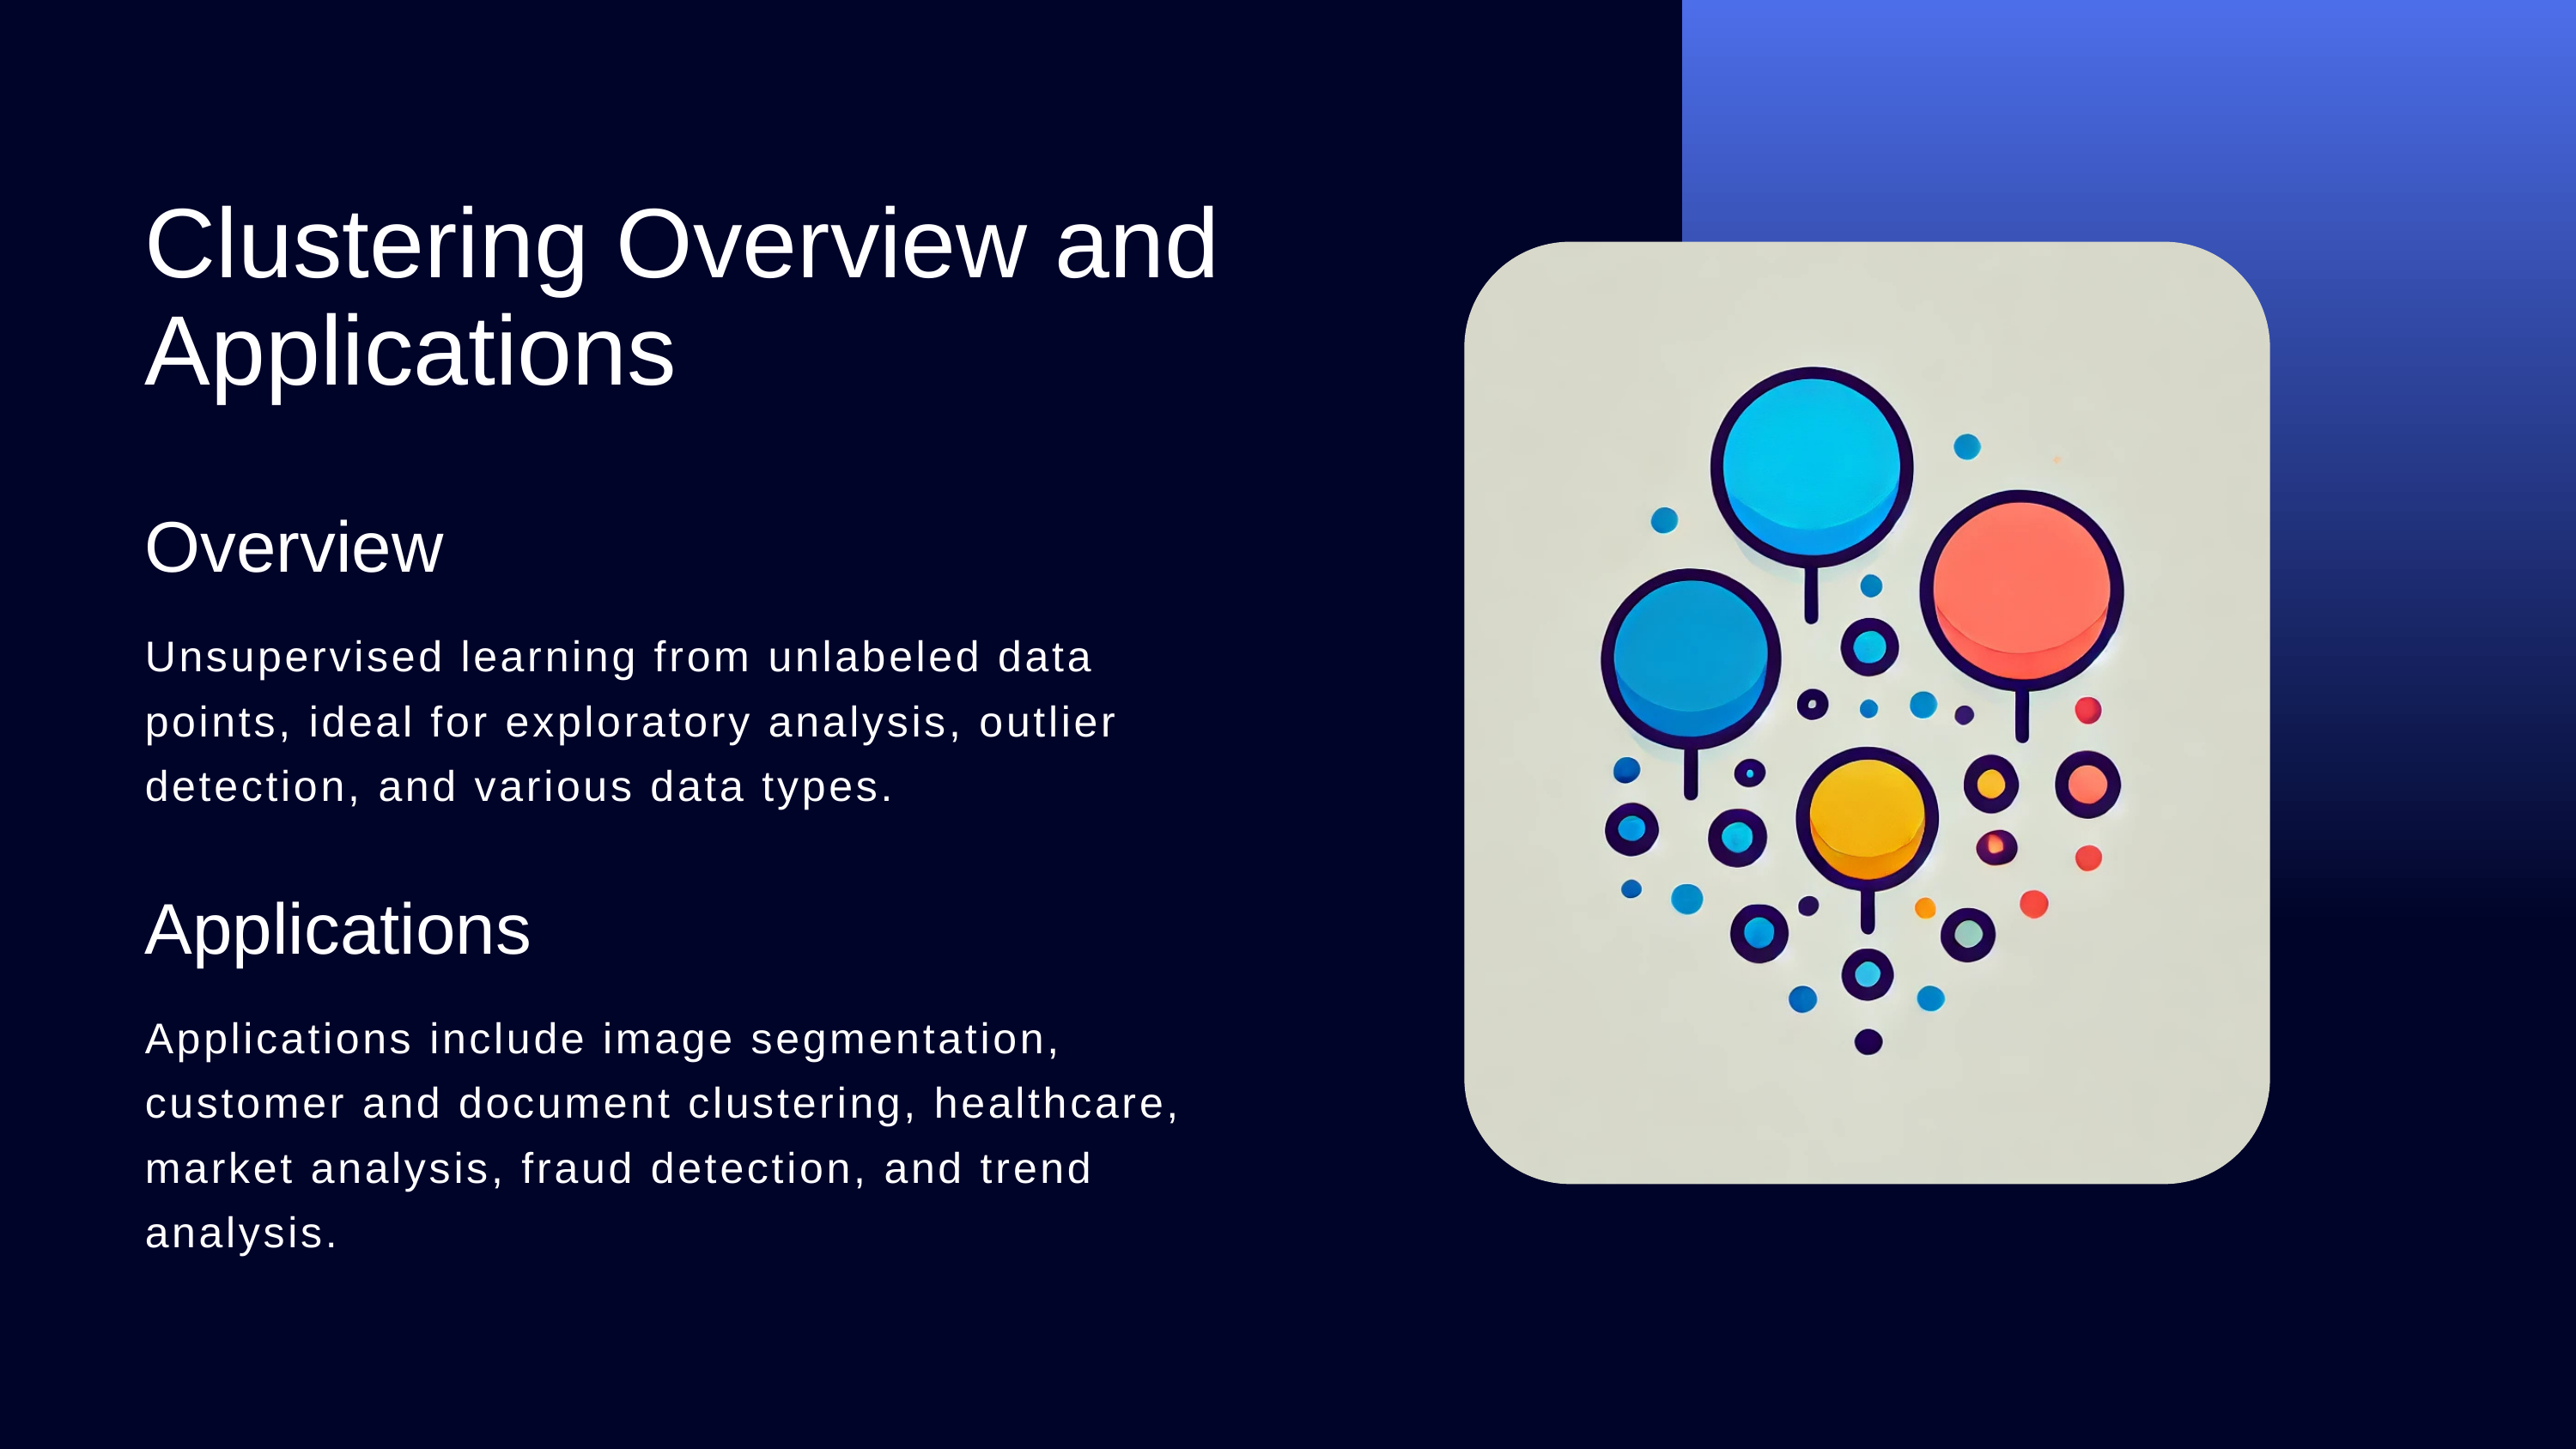

Clustering Overview and Applications

Overview
Unsupervised learning from unlabeled data points, ideal for exploratory analysis, outlier detection, and various data types.
Applications
Applications include image segmentation, customer and document clustering, healthcare, market analysis, fraud detection, and trend analysis.